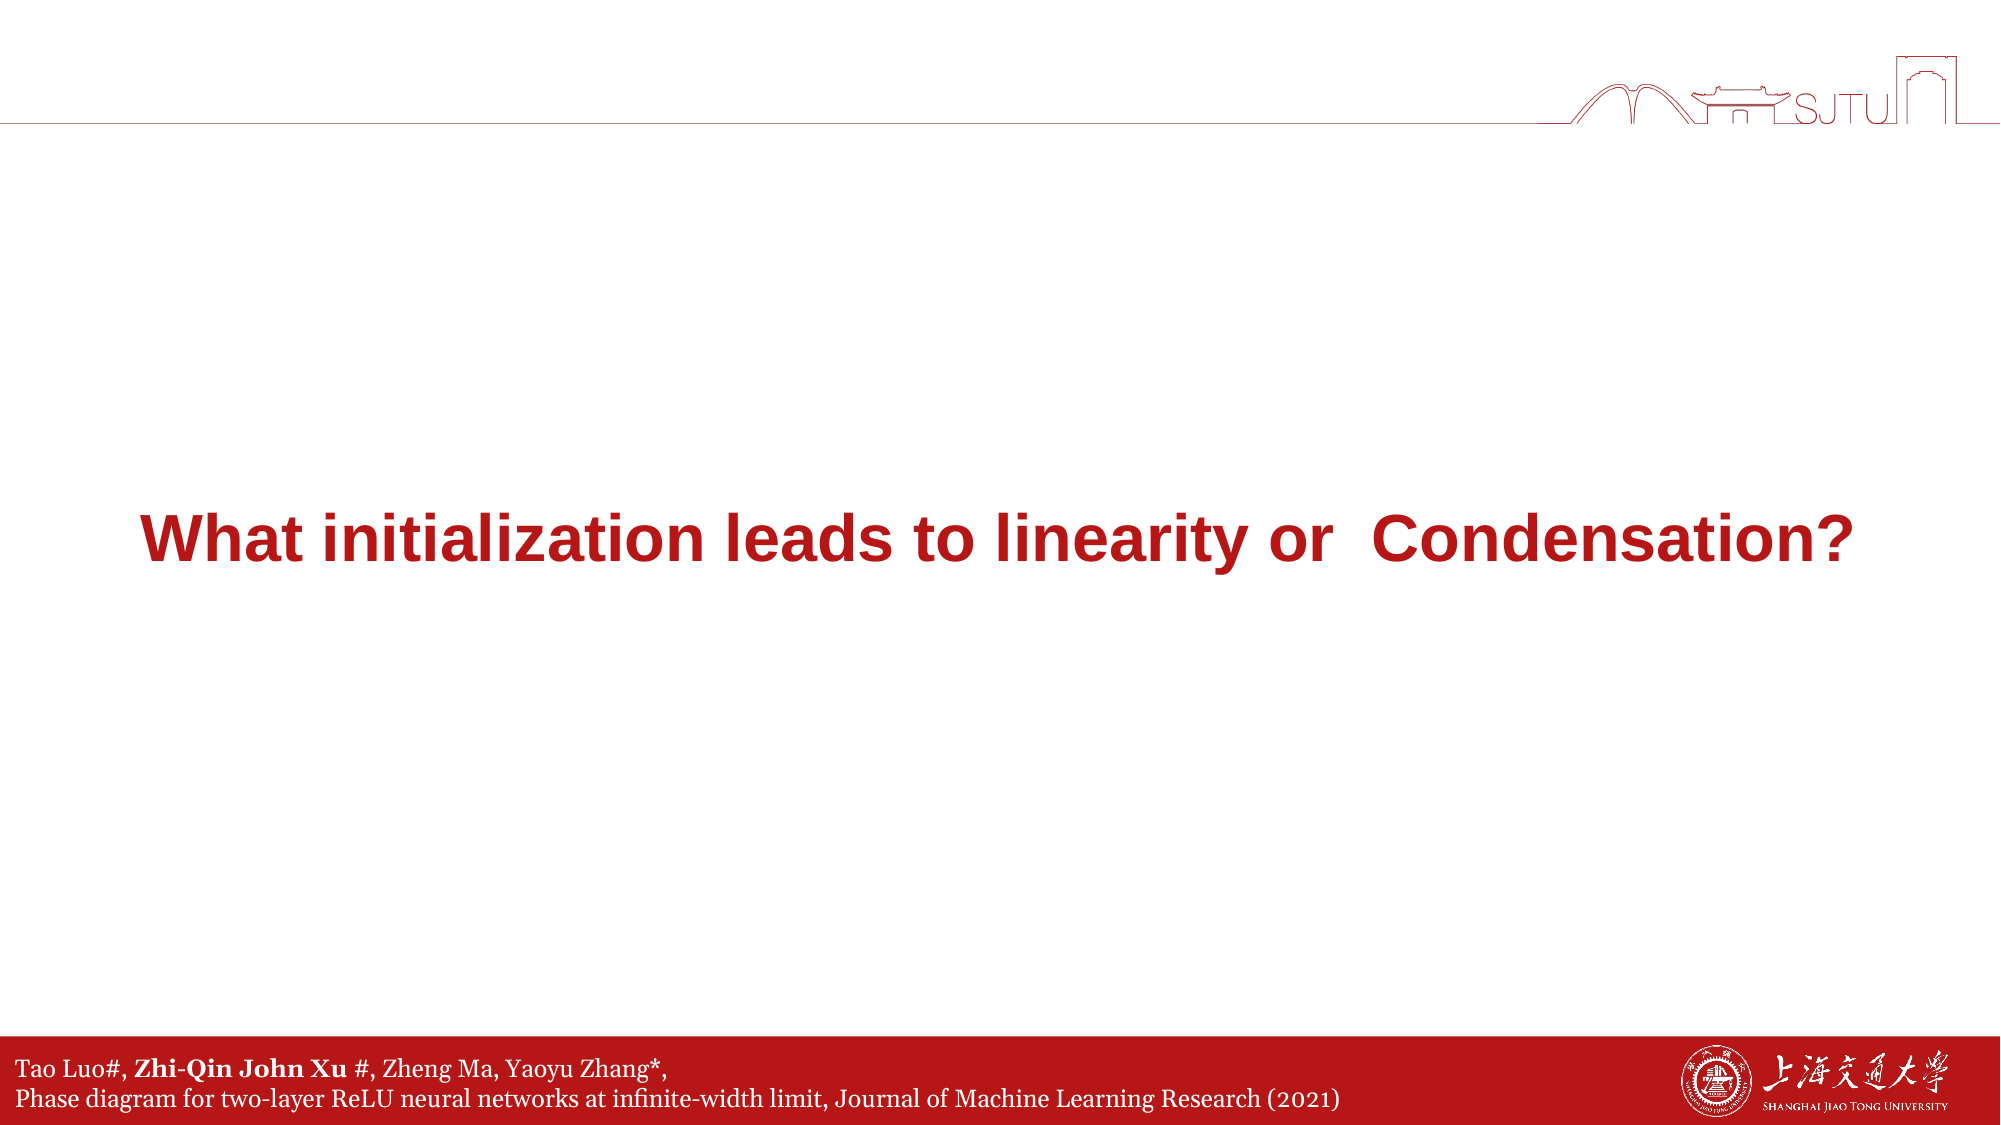

What initialization leads to linearity or  Condensation?
Tao Luo#, Zhi-Qin John Xu #, Zheng Ma, Yaoyu Zhang*,
Phase diagram for two-layer ReLU neural networks at infinite-width limit, Journal of Machine Learning Research (2021)